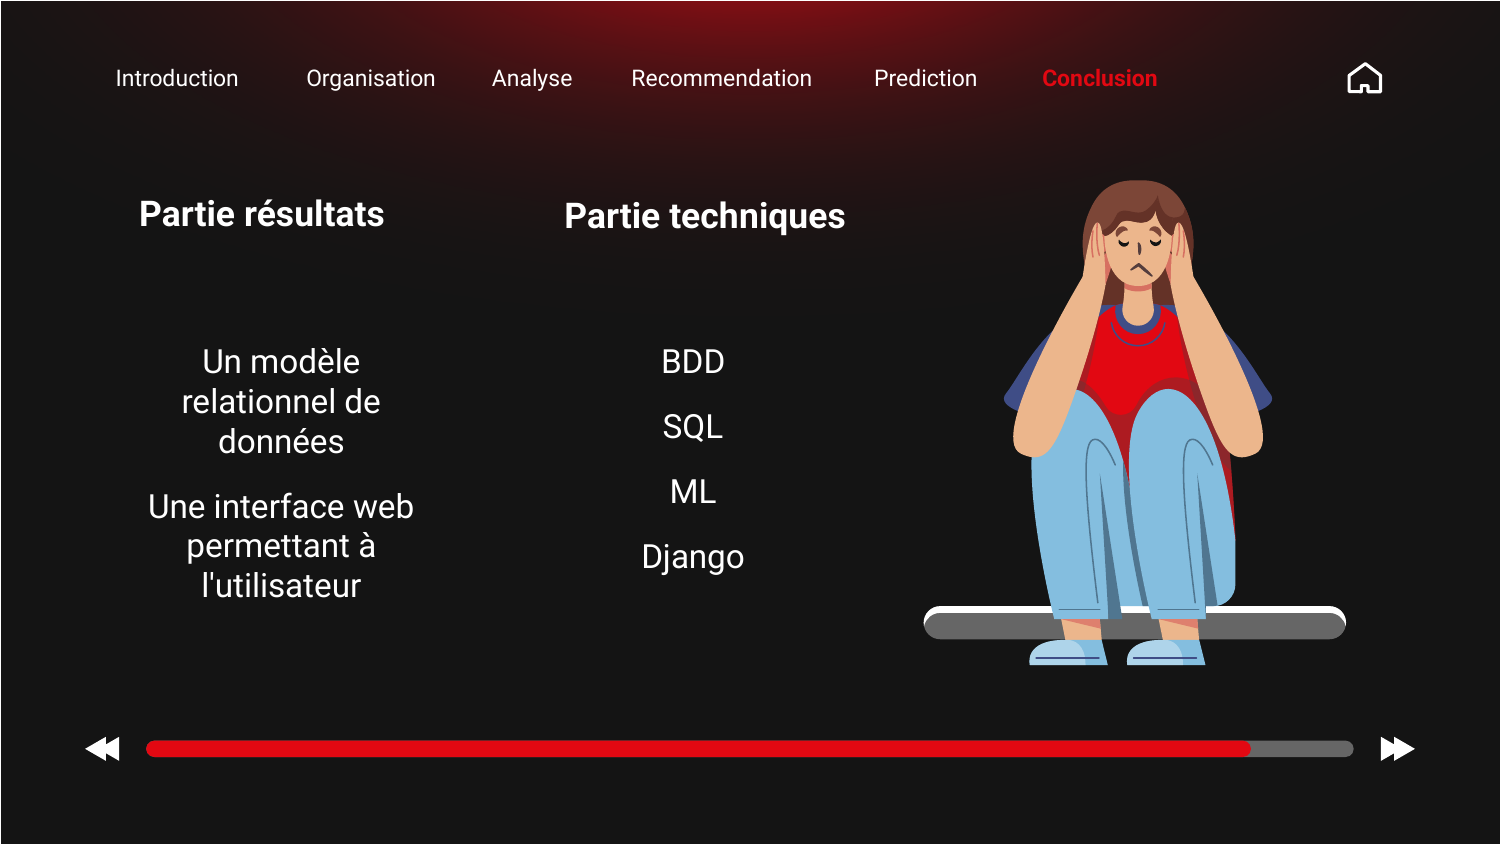

Introduction
Organisation
Analyse
Recommendation
Prediction
Conclusion

Partie résultats
Partie techniques

Un modèle relationnel de données
Une interface web permettant à l'utilisateur
BDD
SQL
ML
Django